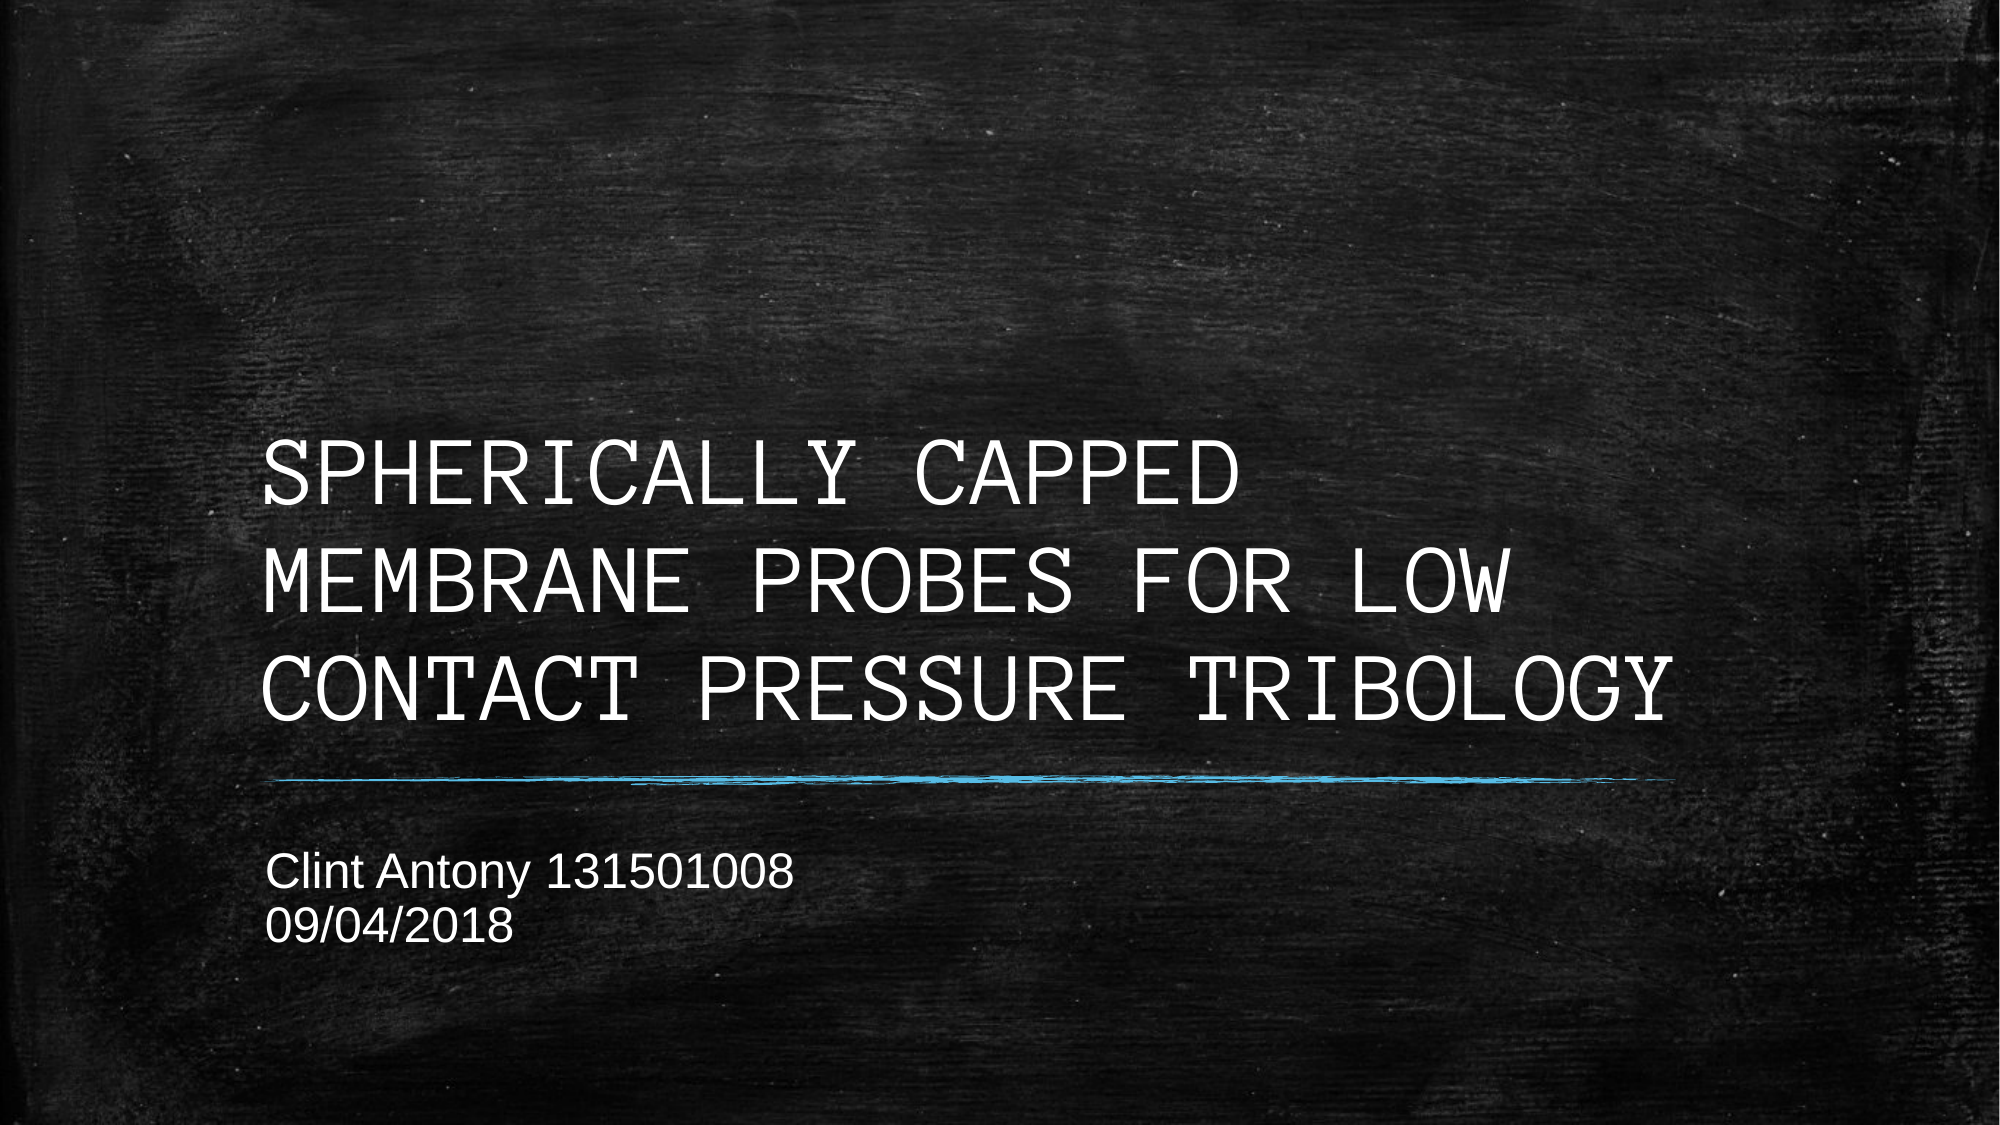

# SPHERICALLY CAPPED MEMBRANE PROBES FOR LOW CONTACT PRESSURE TRIBOLOGY
Clint Antony 131501008
09/04/2018